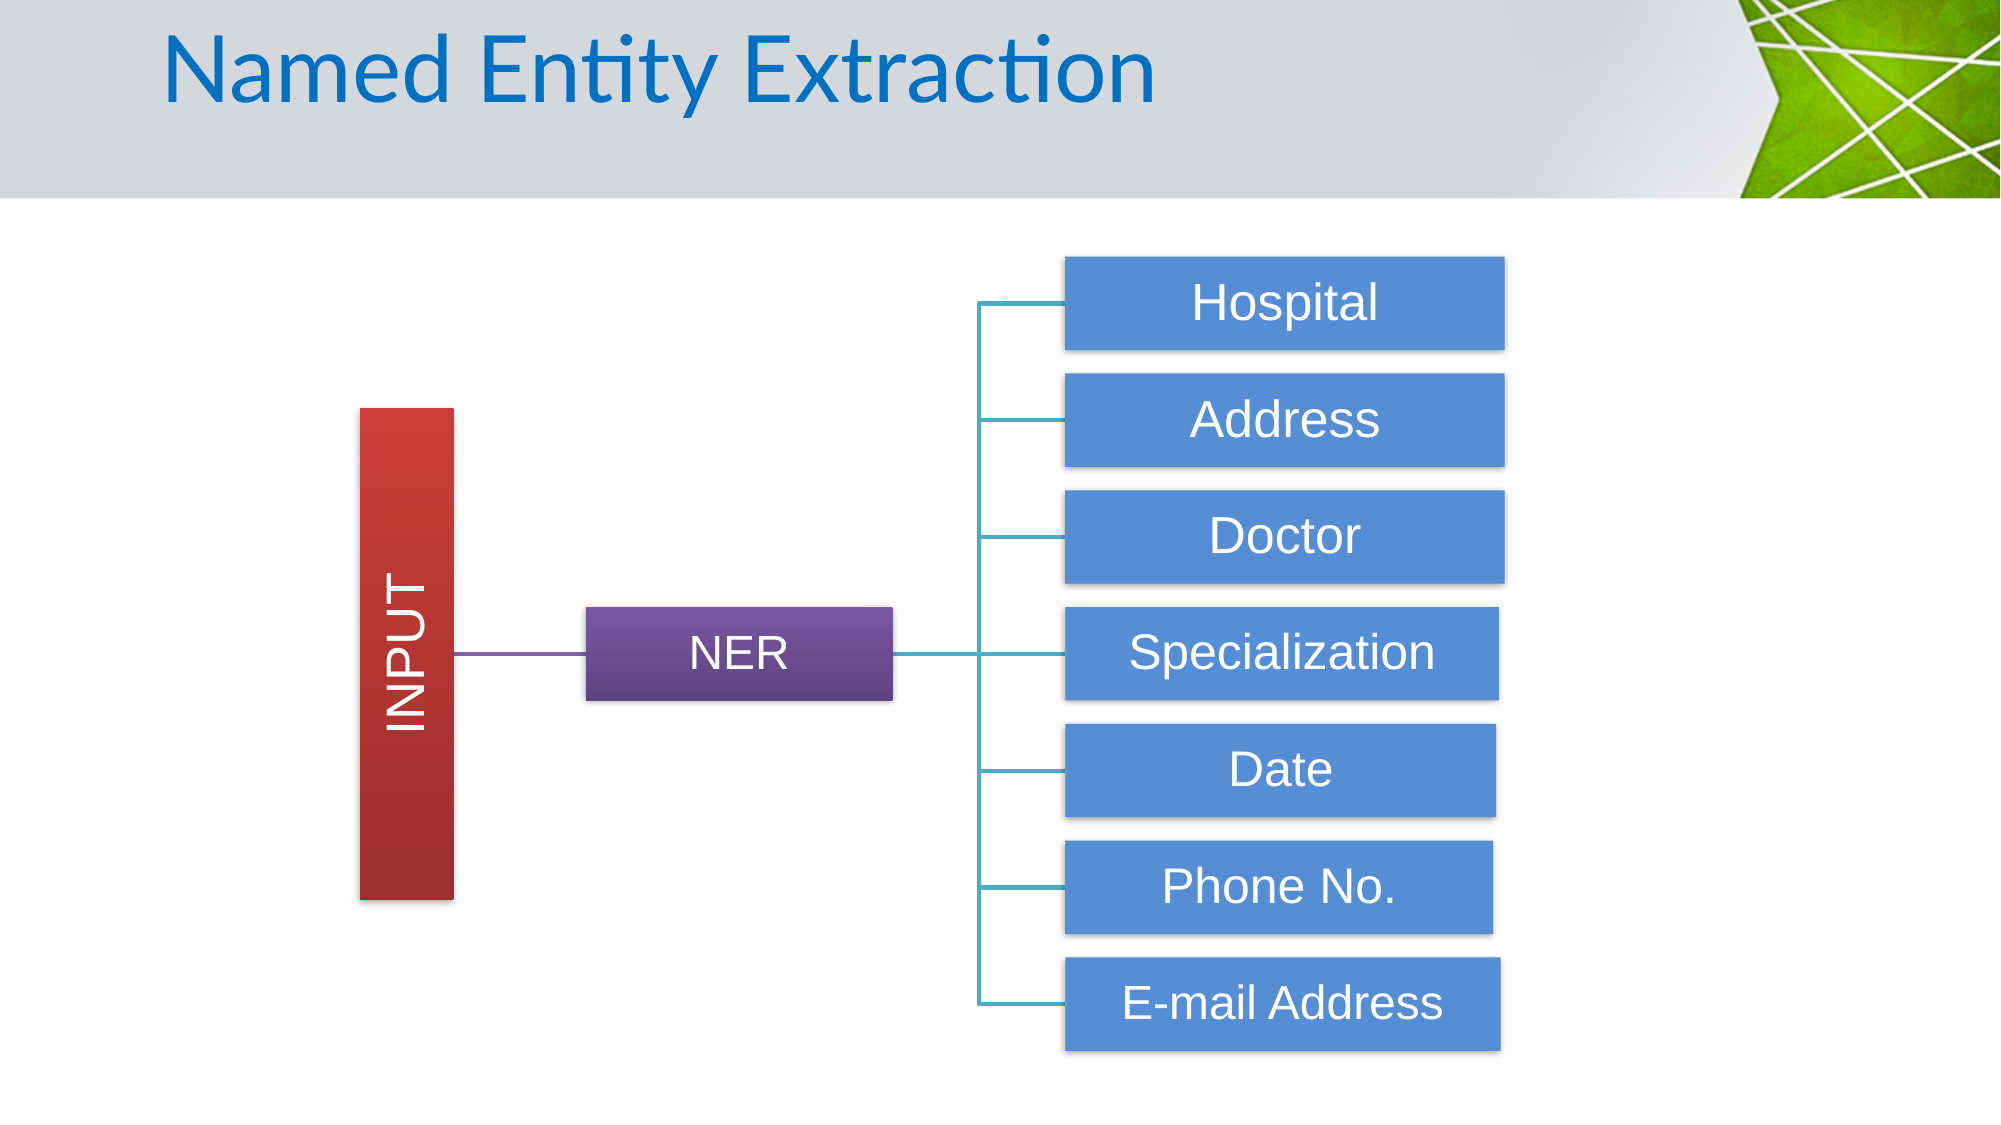

Named Entity Extraction

INPUT
NER
Hospital
Address
Doctor
Specialization
Date
Phone No.
E-mail Address